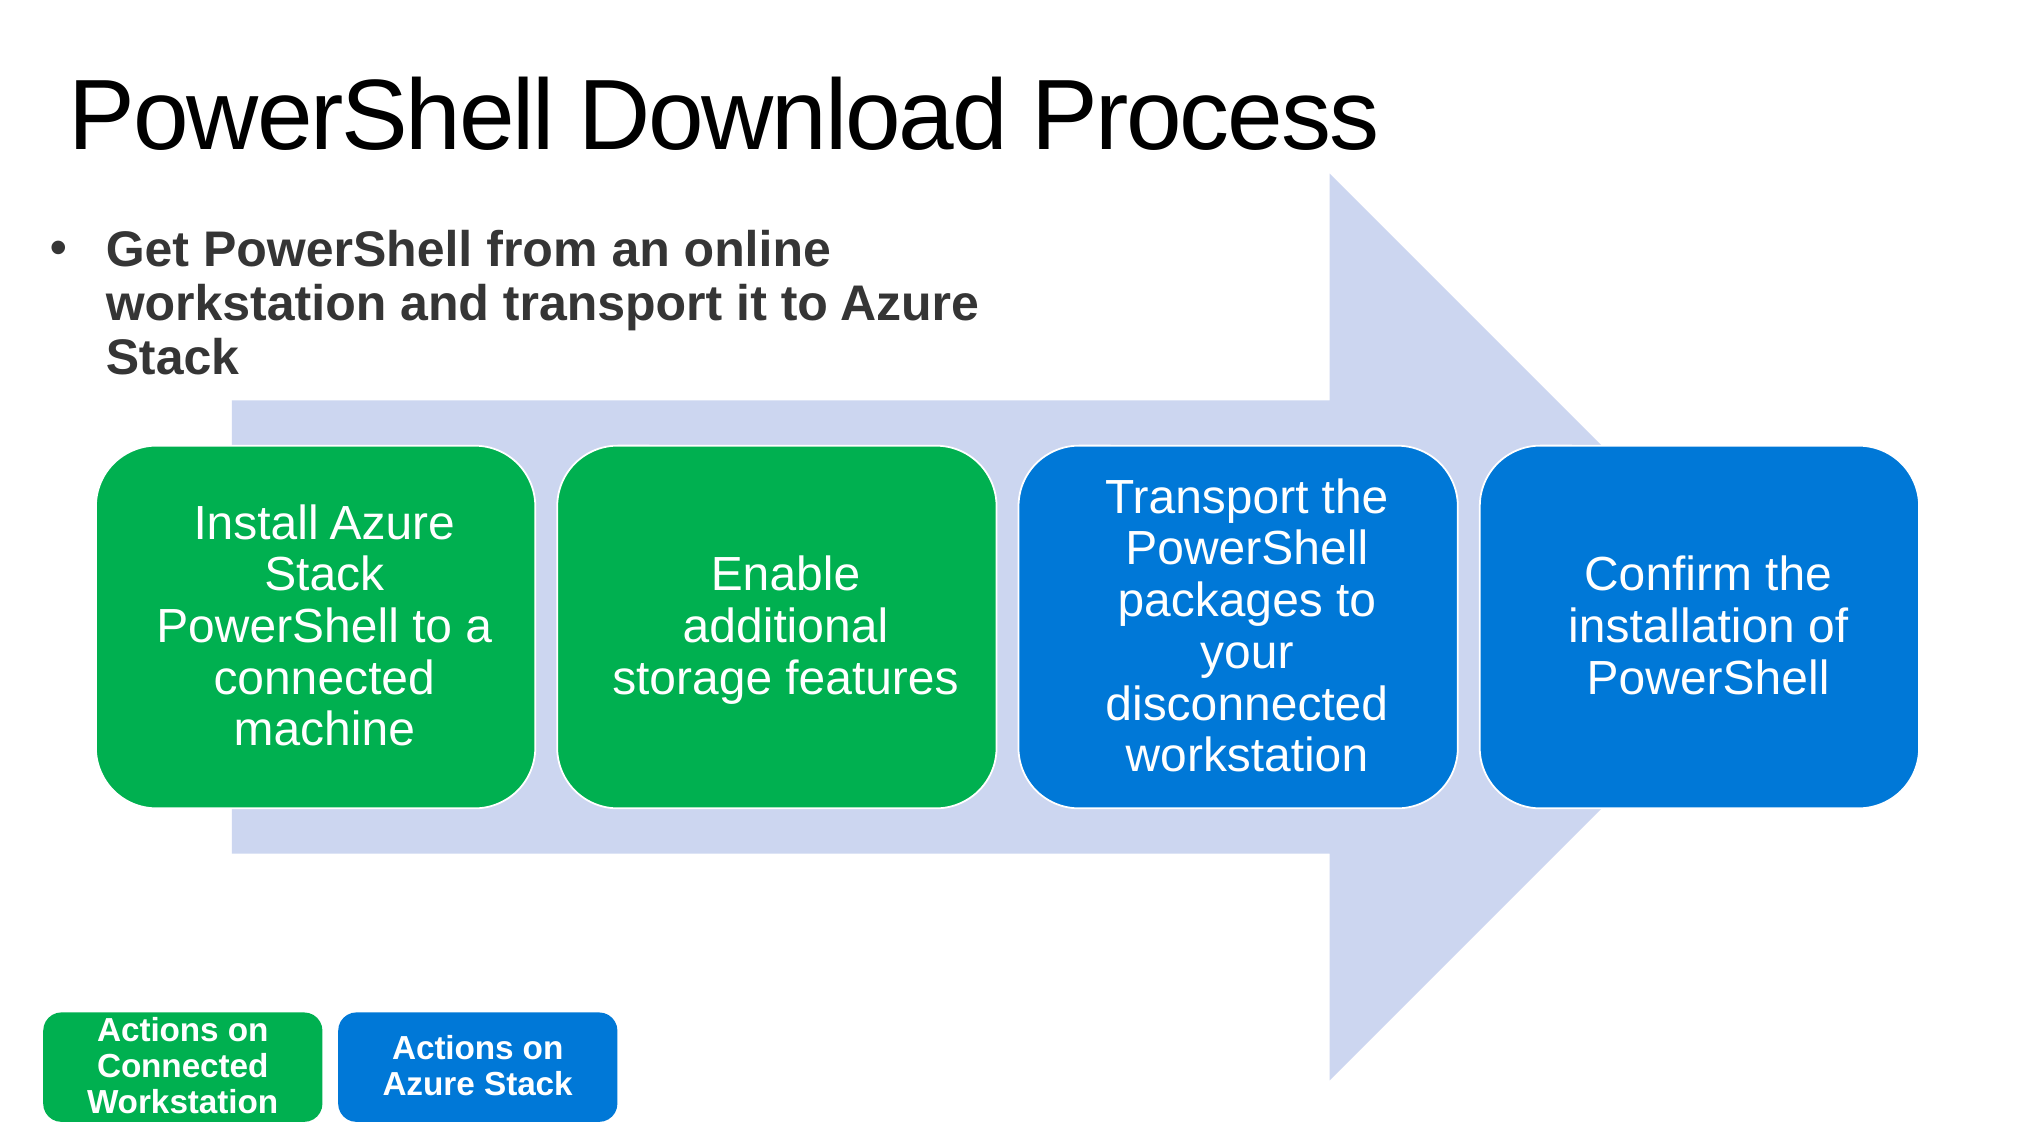

# PowerShell Download Process
Install Azure Stack PowerShell to a connected machine
Enable additional storage features
Transport the PowerShell packages to your disconnected workstation
Confirm the installation of PowerShell
Get PowerShell from an online workstation and transport it to Azure Stack
Actions on Connected Workstation
Actions on Azure Stack